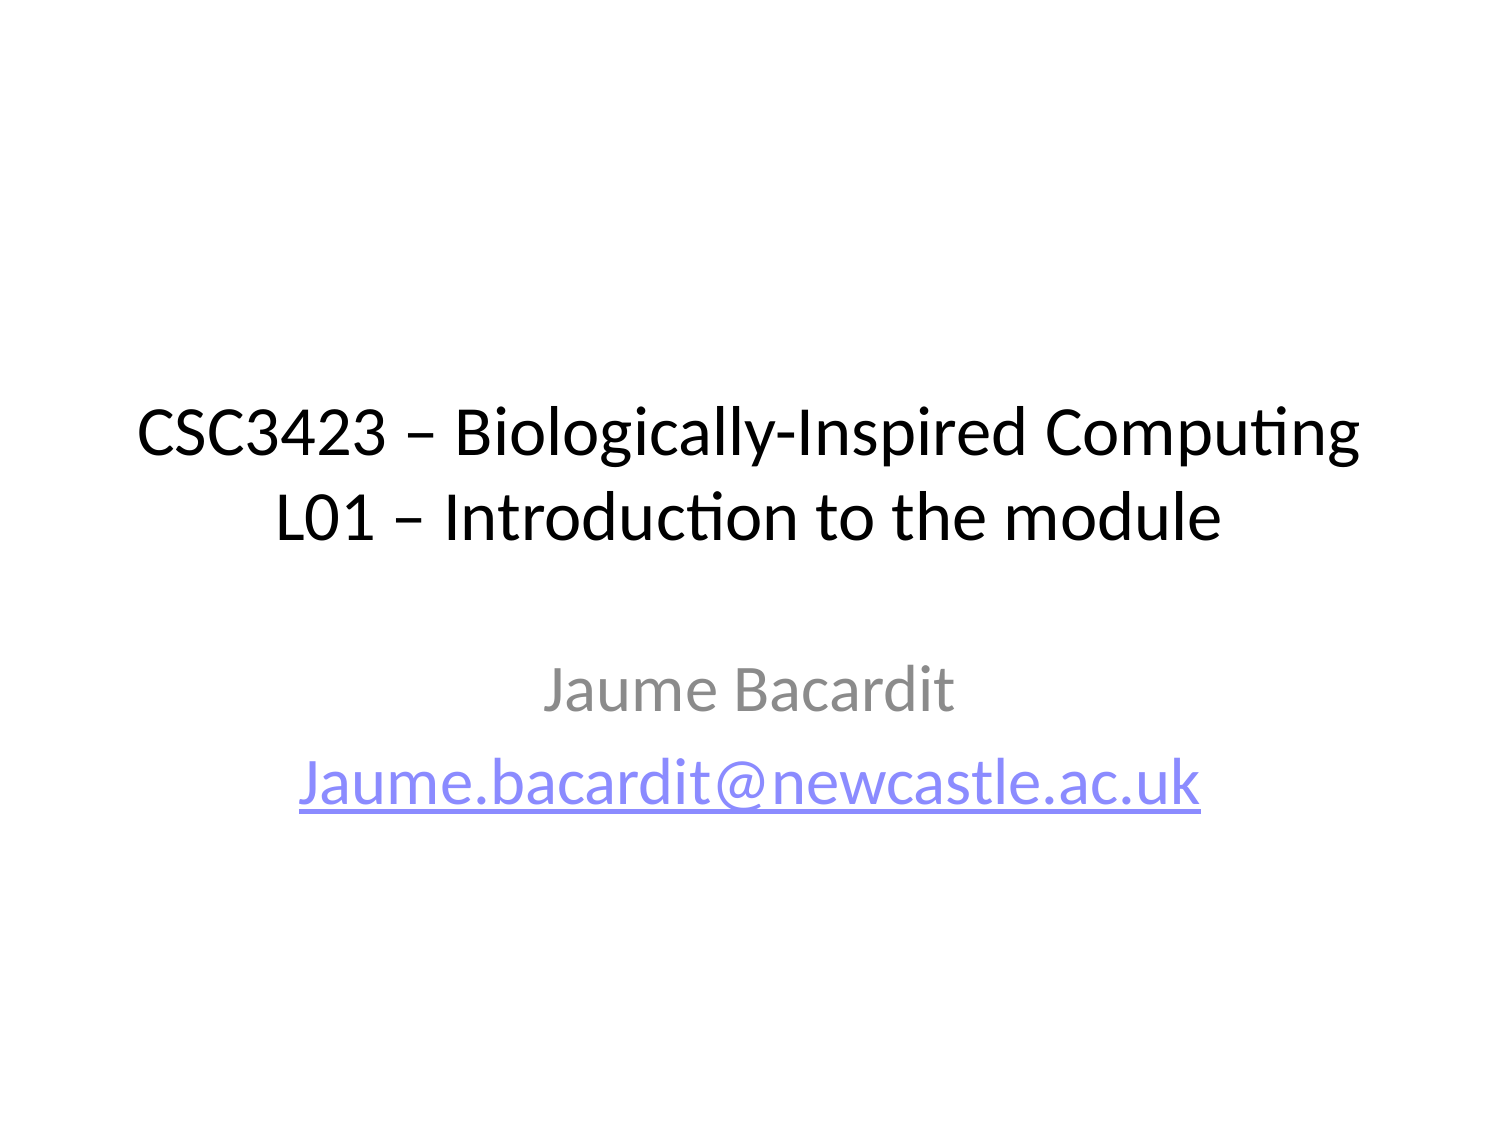

# CSC3423 – Biologically-Inspired Computing L01 – Introduction to the module
Jaume Bacardit
Jaume.bacardit@newcastle.ac.uk